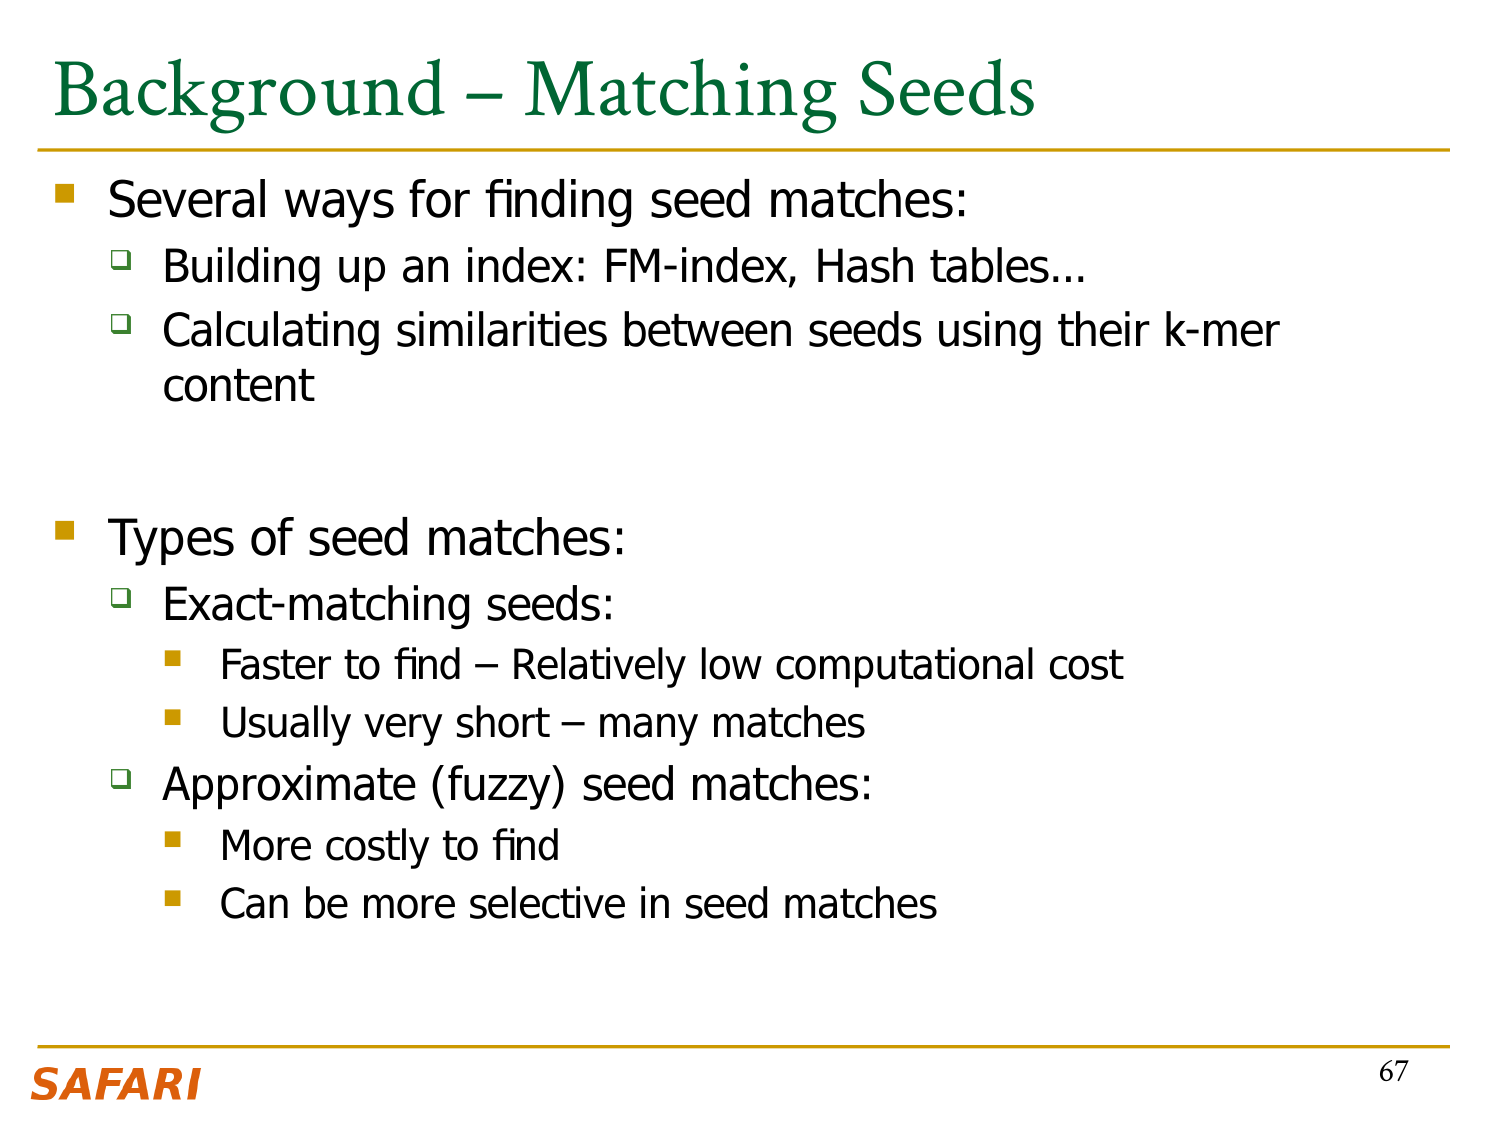

# Background – Matching Seeds
Several ways for finding seed matches:
Building up an index: FM-index, Hash tables…
Calculating similarities between seeds using their k-mer content

Types of seed matches:
Exact-matching seeds:
Faster to find – Relatively low computational cost
Usually very short – many matches
Approximate (fuzzy) seed matches:
More costly to find
Can be more selective in seed matches
67